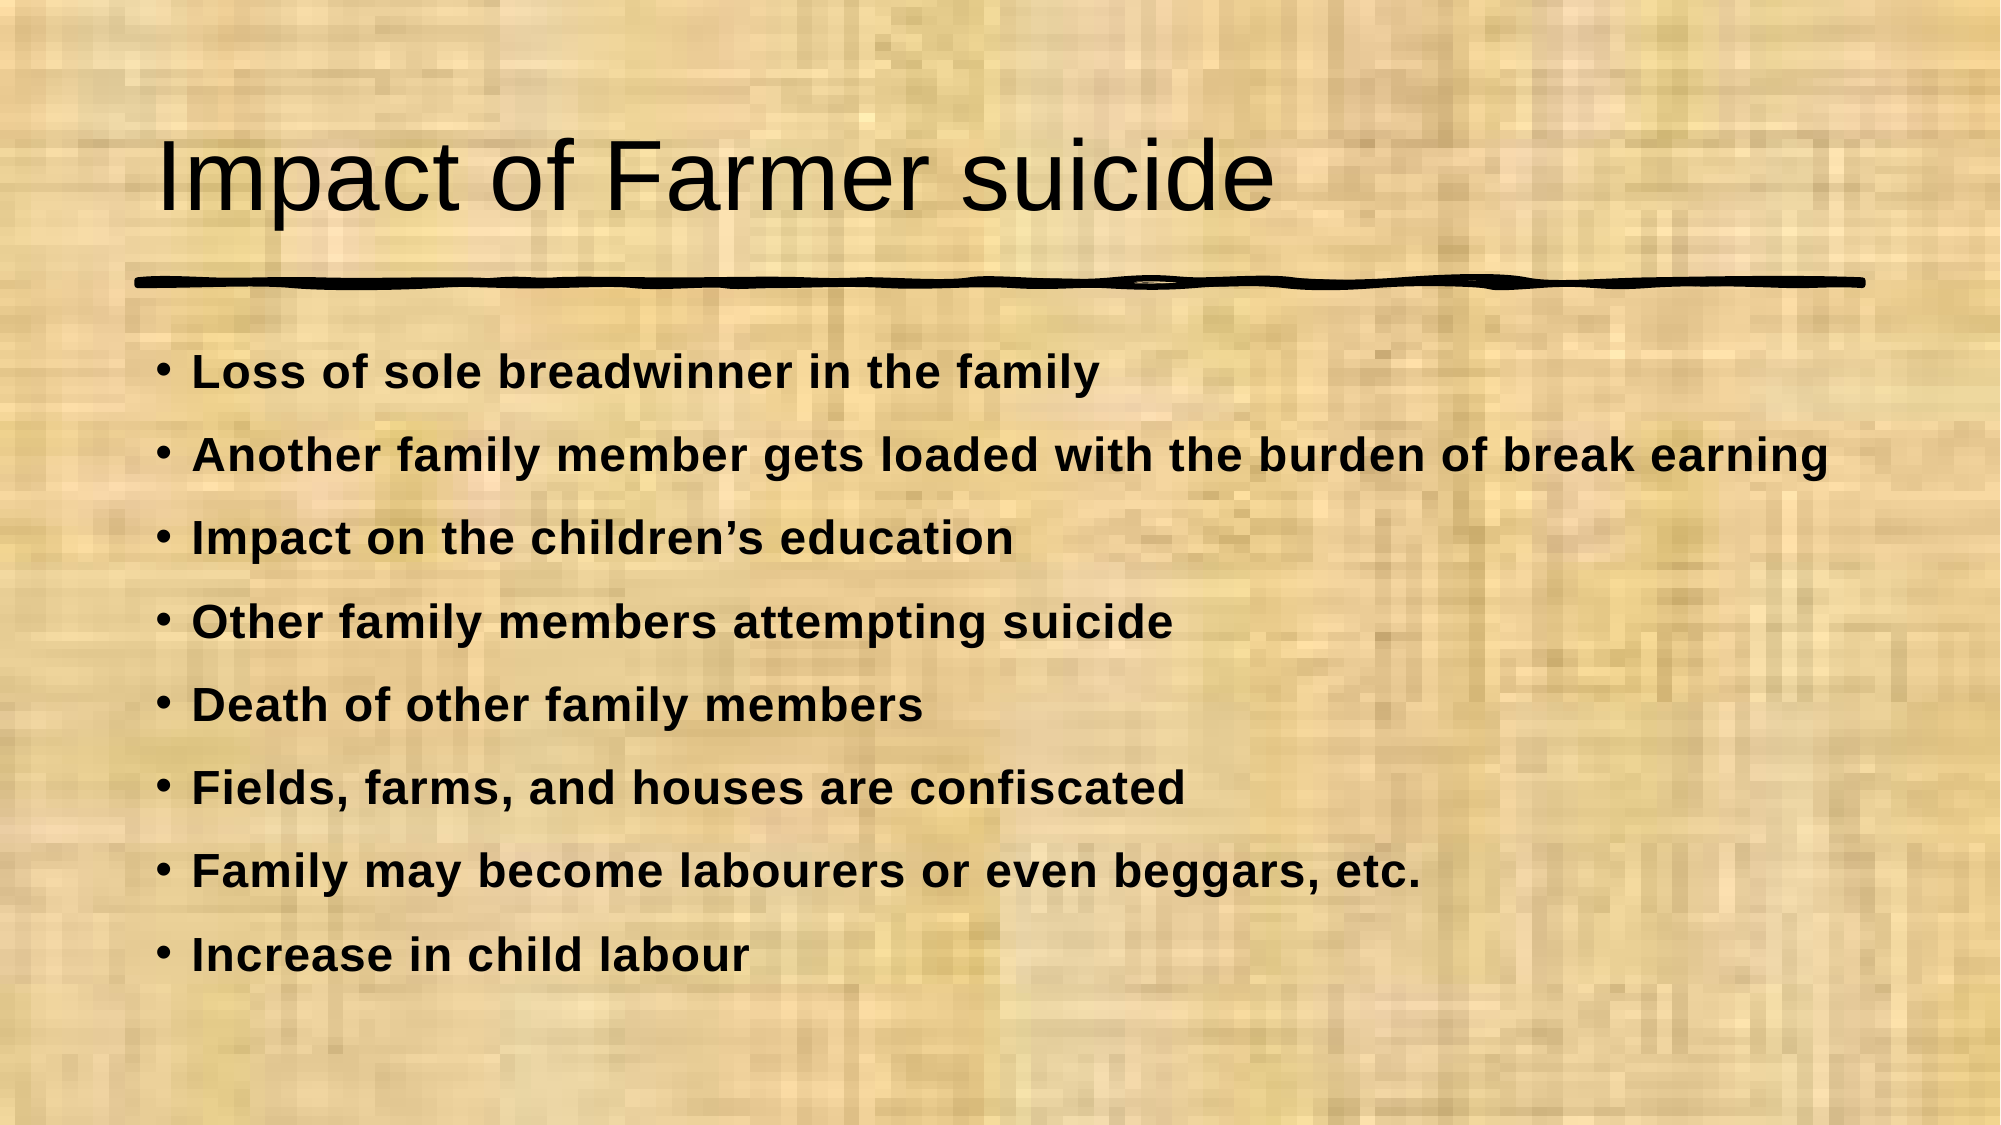

# Impact of Farmer suicide
Loss of sole breadwinner in the family
Another family member gets loaded with the burden of break earning
Impact on the children’s education
Other family members attempting suicide
Death of other family members
Fields, farms, and houses are confiscated
Family may become labourers or even beggars, etc.
Increase in child labour